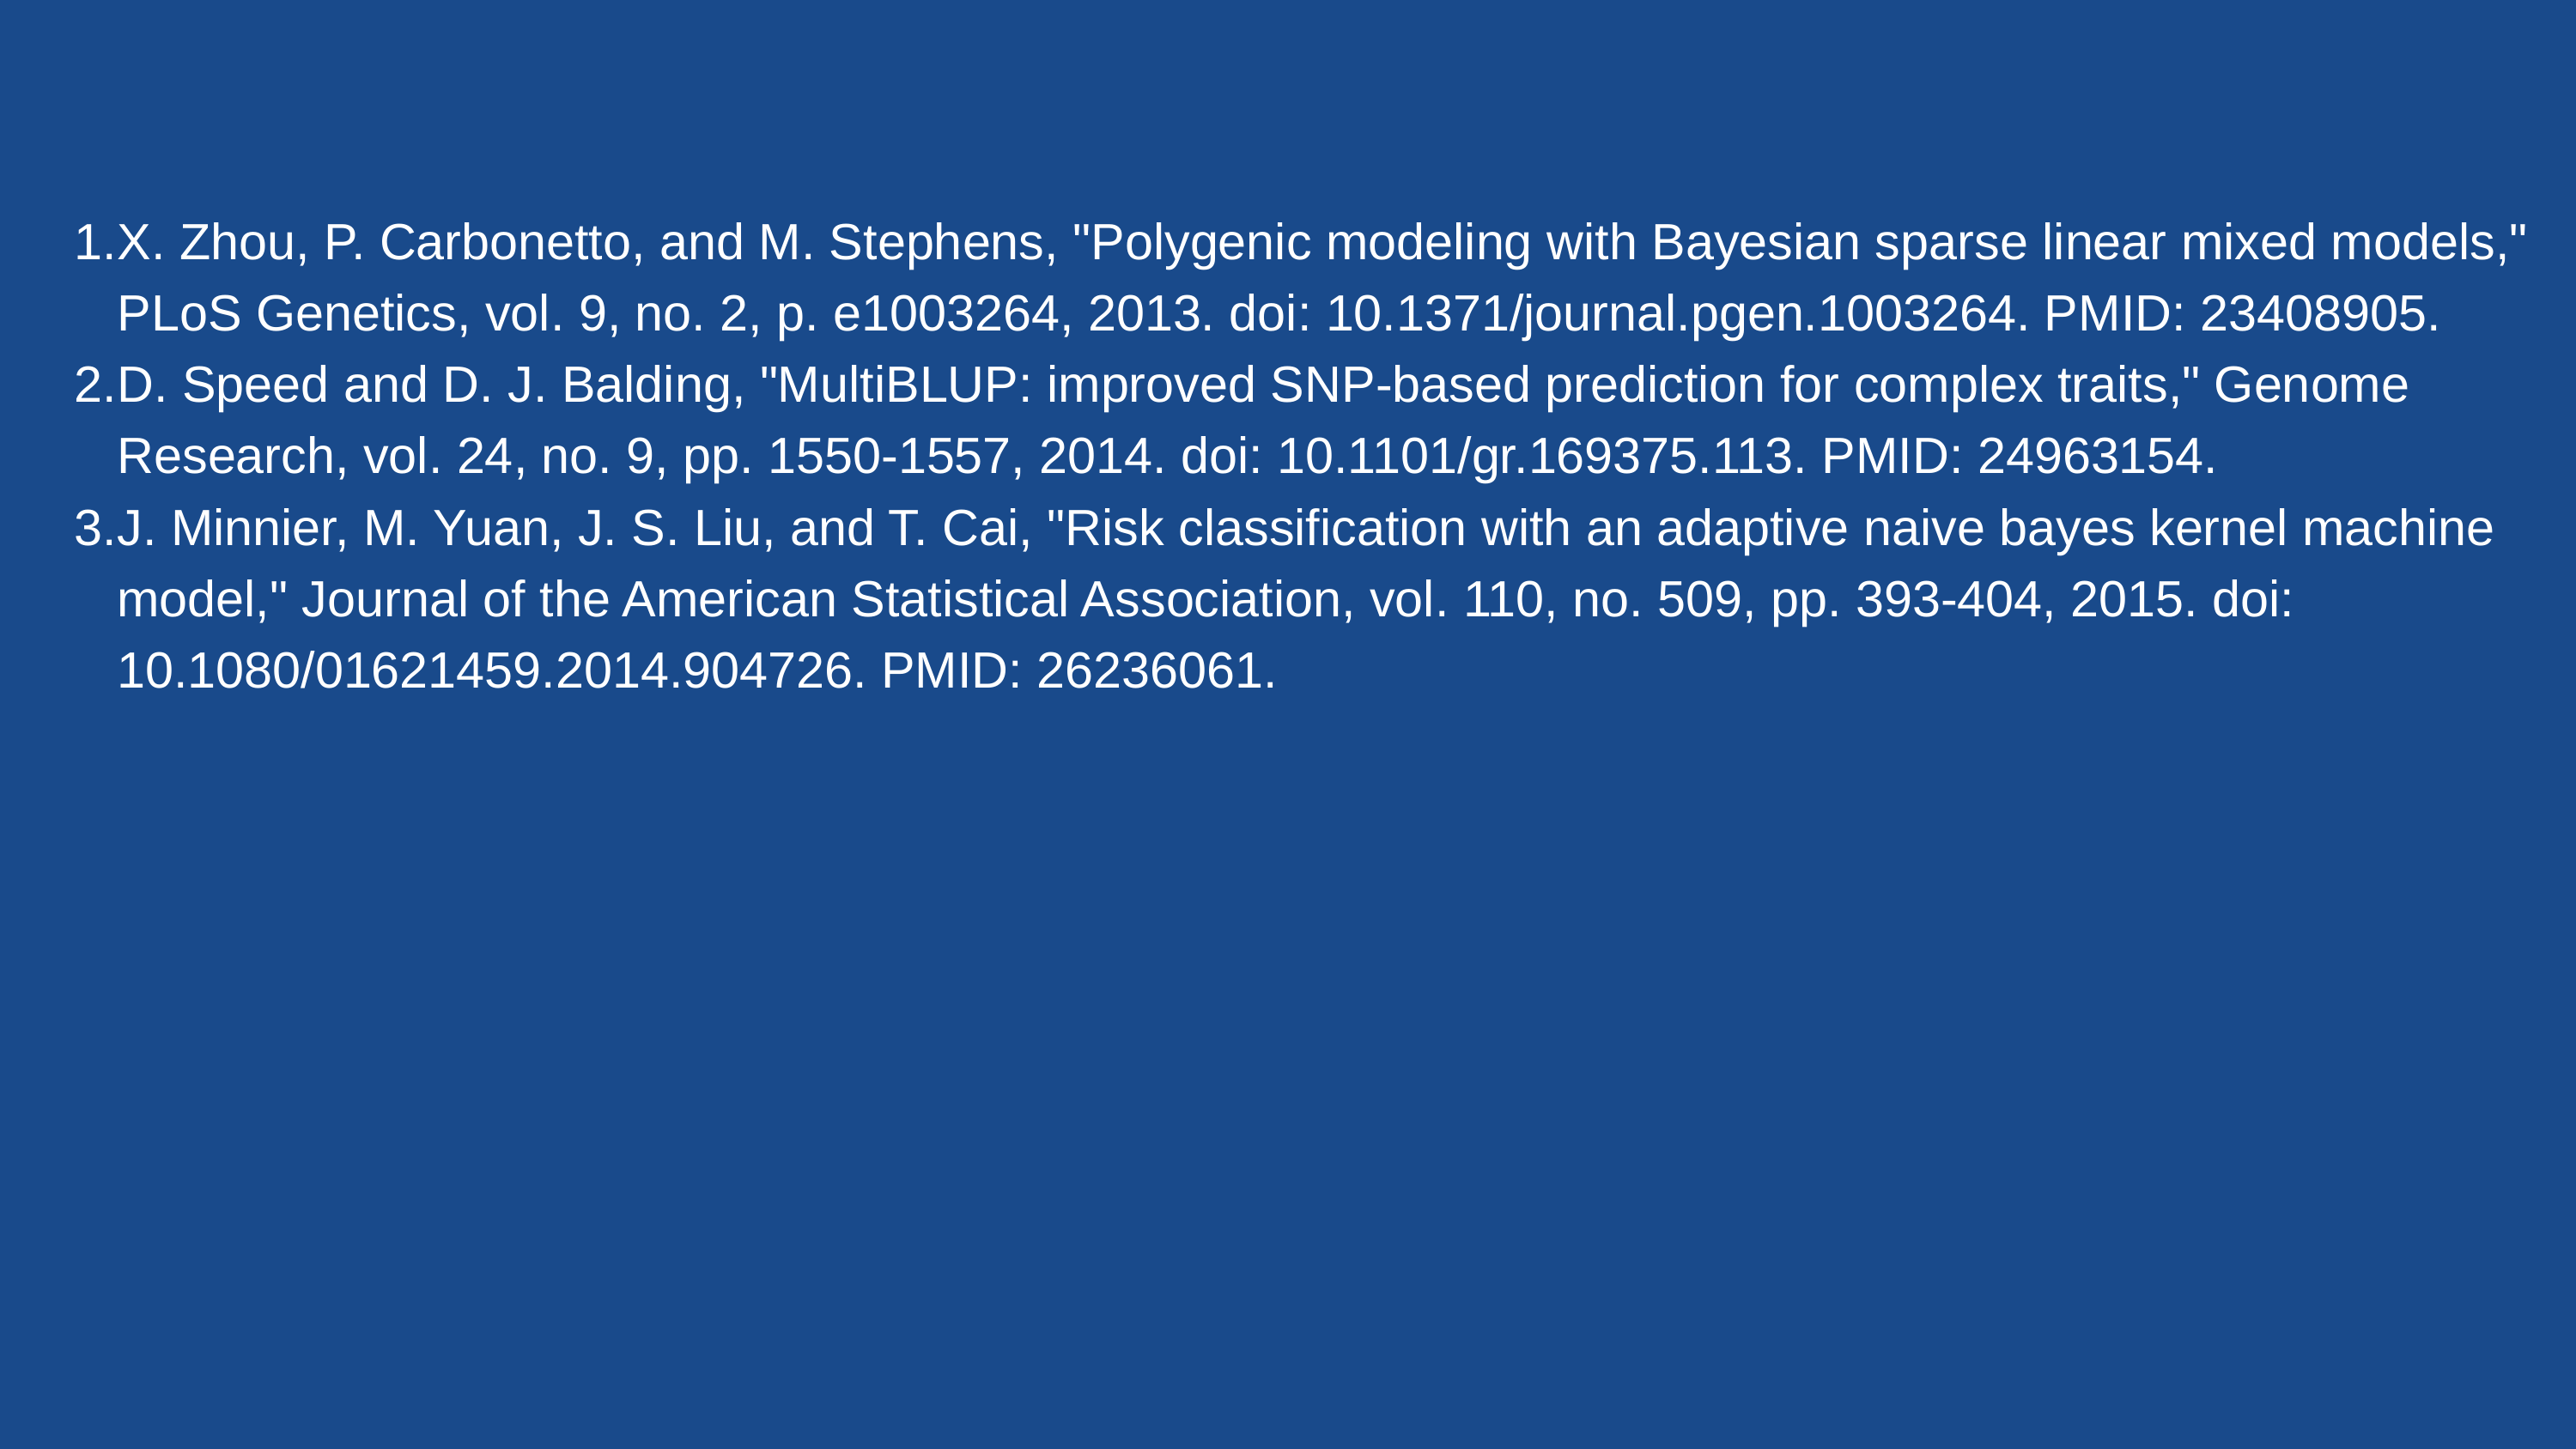

X. Zhou, P. Carbonetto, and M. Stephens, "Polygenic modeling with Bayesian sparse linear mixed models," PLoS Genetics, vol. 9, no. 2, p. e1003264, 2013. doi: 10.1371/journal.pgen.1003264. PMID: 23408905.
D. Speed and D. J. Balding, "MultiBLUP: improved SNP-based prediction for complex traits," Genome Research, vol. 24, no. 9, pp. 1550-1557, 2014. doi: 10.1101/gr.169375.113. PMID: 24963154.
J. Minnier, M. Yuan, J. S. Liu, and T. Cai, "Risk classification with an adaptive naive bayes kernel machine model," Journal of the American Statistical Association, vol. 110, no. 509, pp. 393-404, 2015. doi: 10.1080/01621459.2014.904726. PMID: 26236061.